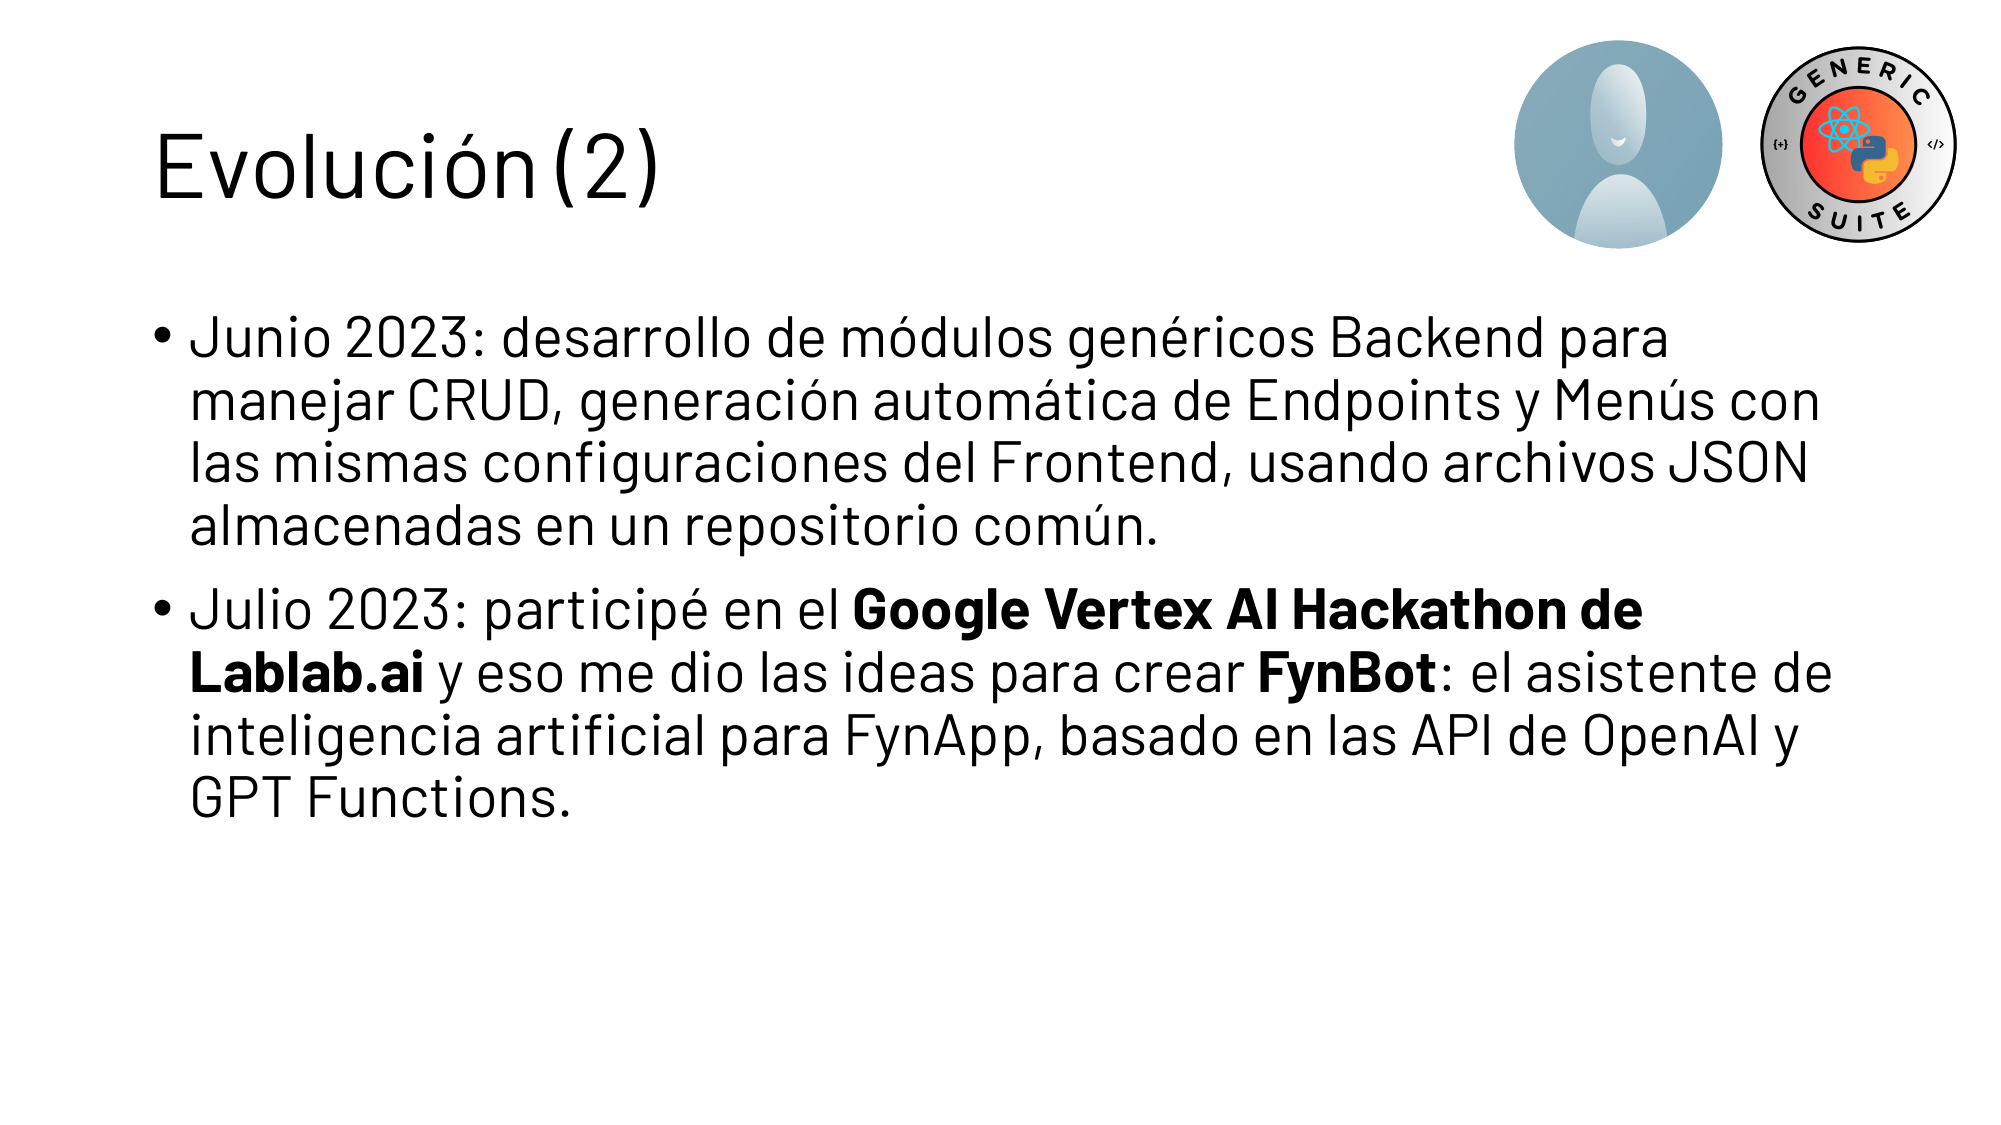

# Evolución (2)
Junio 2023: desarrollo de módulos genéricos Backend para manejar CRUD, generación automática de Endpoints y Menús con las mismas configuraciones del Frontend, usando archivos JSON almacenadas en un repositorio común.
Julio 2023: participé en el Google Vertex AI Hackathon de Lablab.ai y eso me dio las ideas para crear FynBot: el asistente de inteligencia artificial para FynApp, basado en las API de OpenAI y GPT Functions.